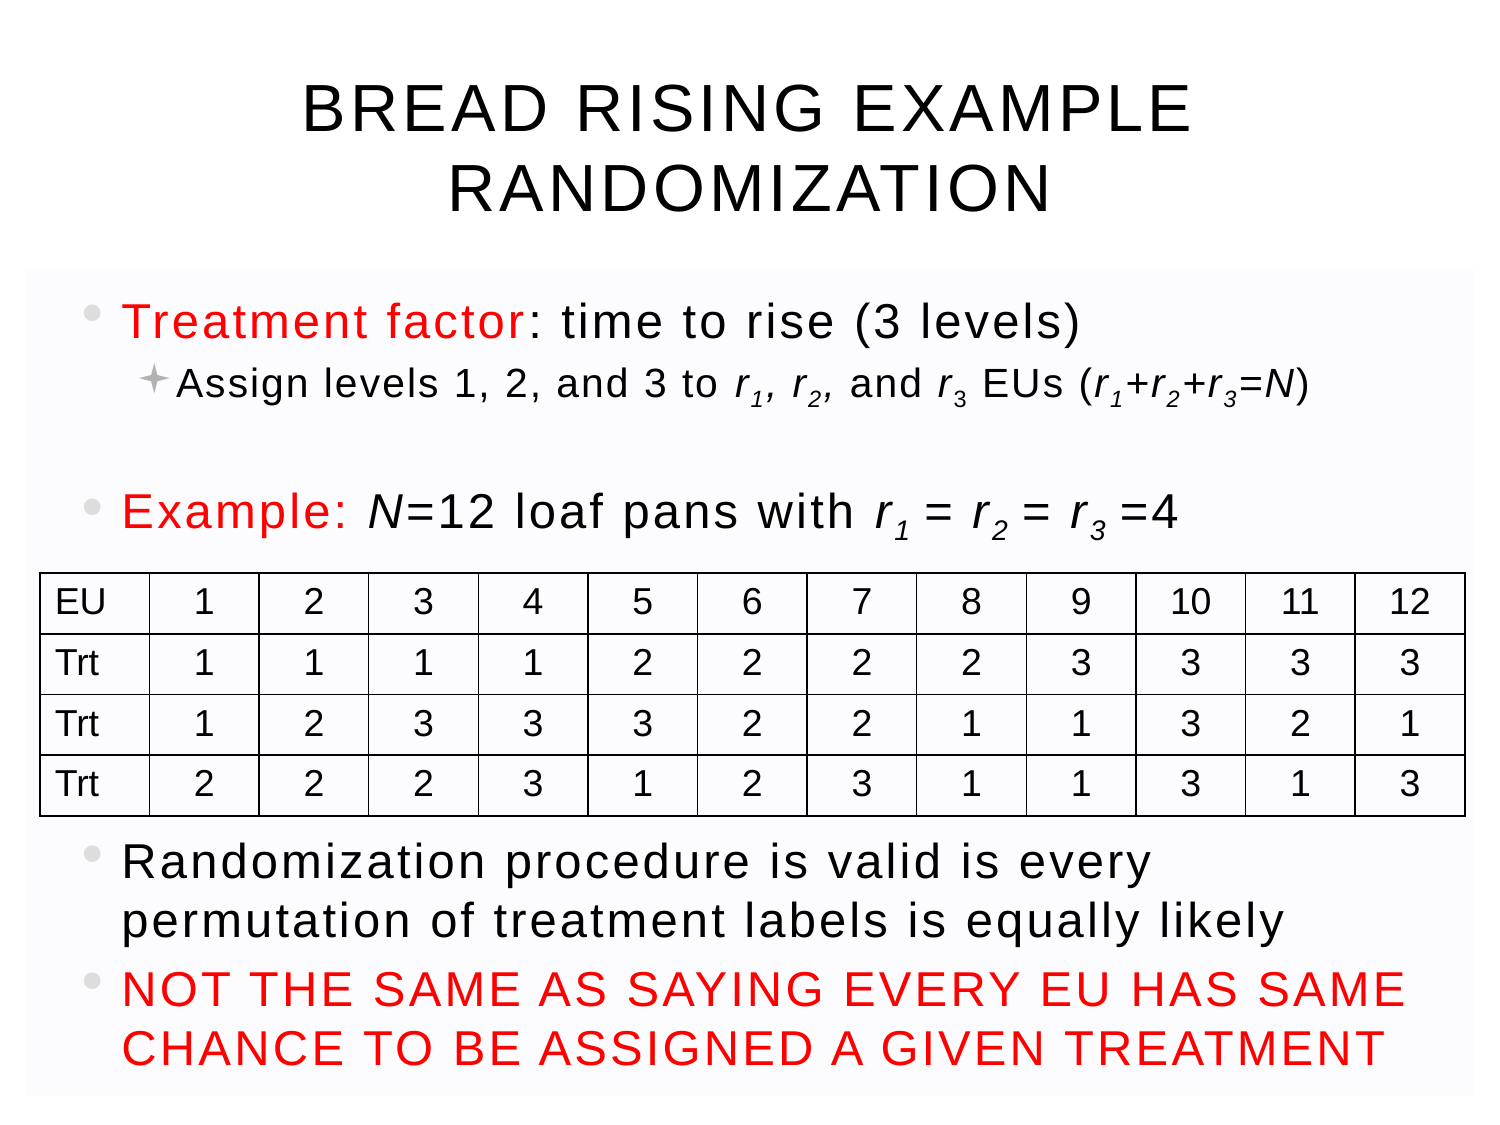

# BREAD RISING EXAMPLE RANDOMIZATION
Treatment factor: time to rise (3 levels)
Assign levels 1, 2, and 3 to r1, r2, and r3 EUs (r1+r2+r3=N)

Example: N=12 loaf pans with r1 = r2 = r3 =4

Randomization procedure is valid is every permutation of treatment labels is equally likely
NOT THE SAME AS SAYING EVERY EU HAS SAME CHANCE TO BE ASSIGNED A GIVEN TREATMENT

| EU | 1 | 2 | 3 | 4 | 5 | 6 | 7 | 8 | 9 | 10 | 11 | 12 |
| --- | --- | --- | --- | --- | --- | --- | --- | --- | --- | --- | --- | --- |
| Trt | 1 | 1 | 1 | 1 | 2 | 2 | 2 | 2 | 3 | 3 | 3 | 3 |
| Trt | 1 | 2 | 3 | 3 | 3 | 2 | 2 | 1 | 1 | 3 | 2 | 1 |
| Trt | 2 | 2 | 2 | 3 | 1 | 2 | 3 | 1 | 1 | 3 | 1 | 3 |